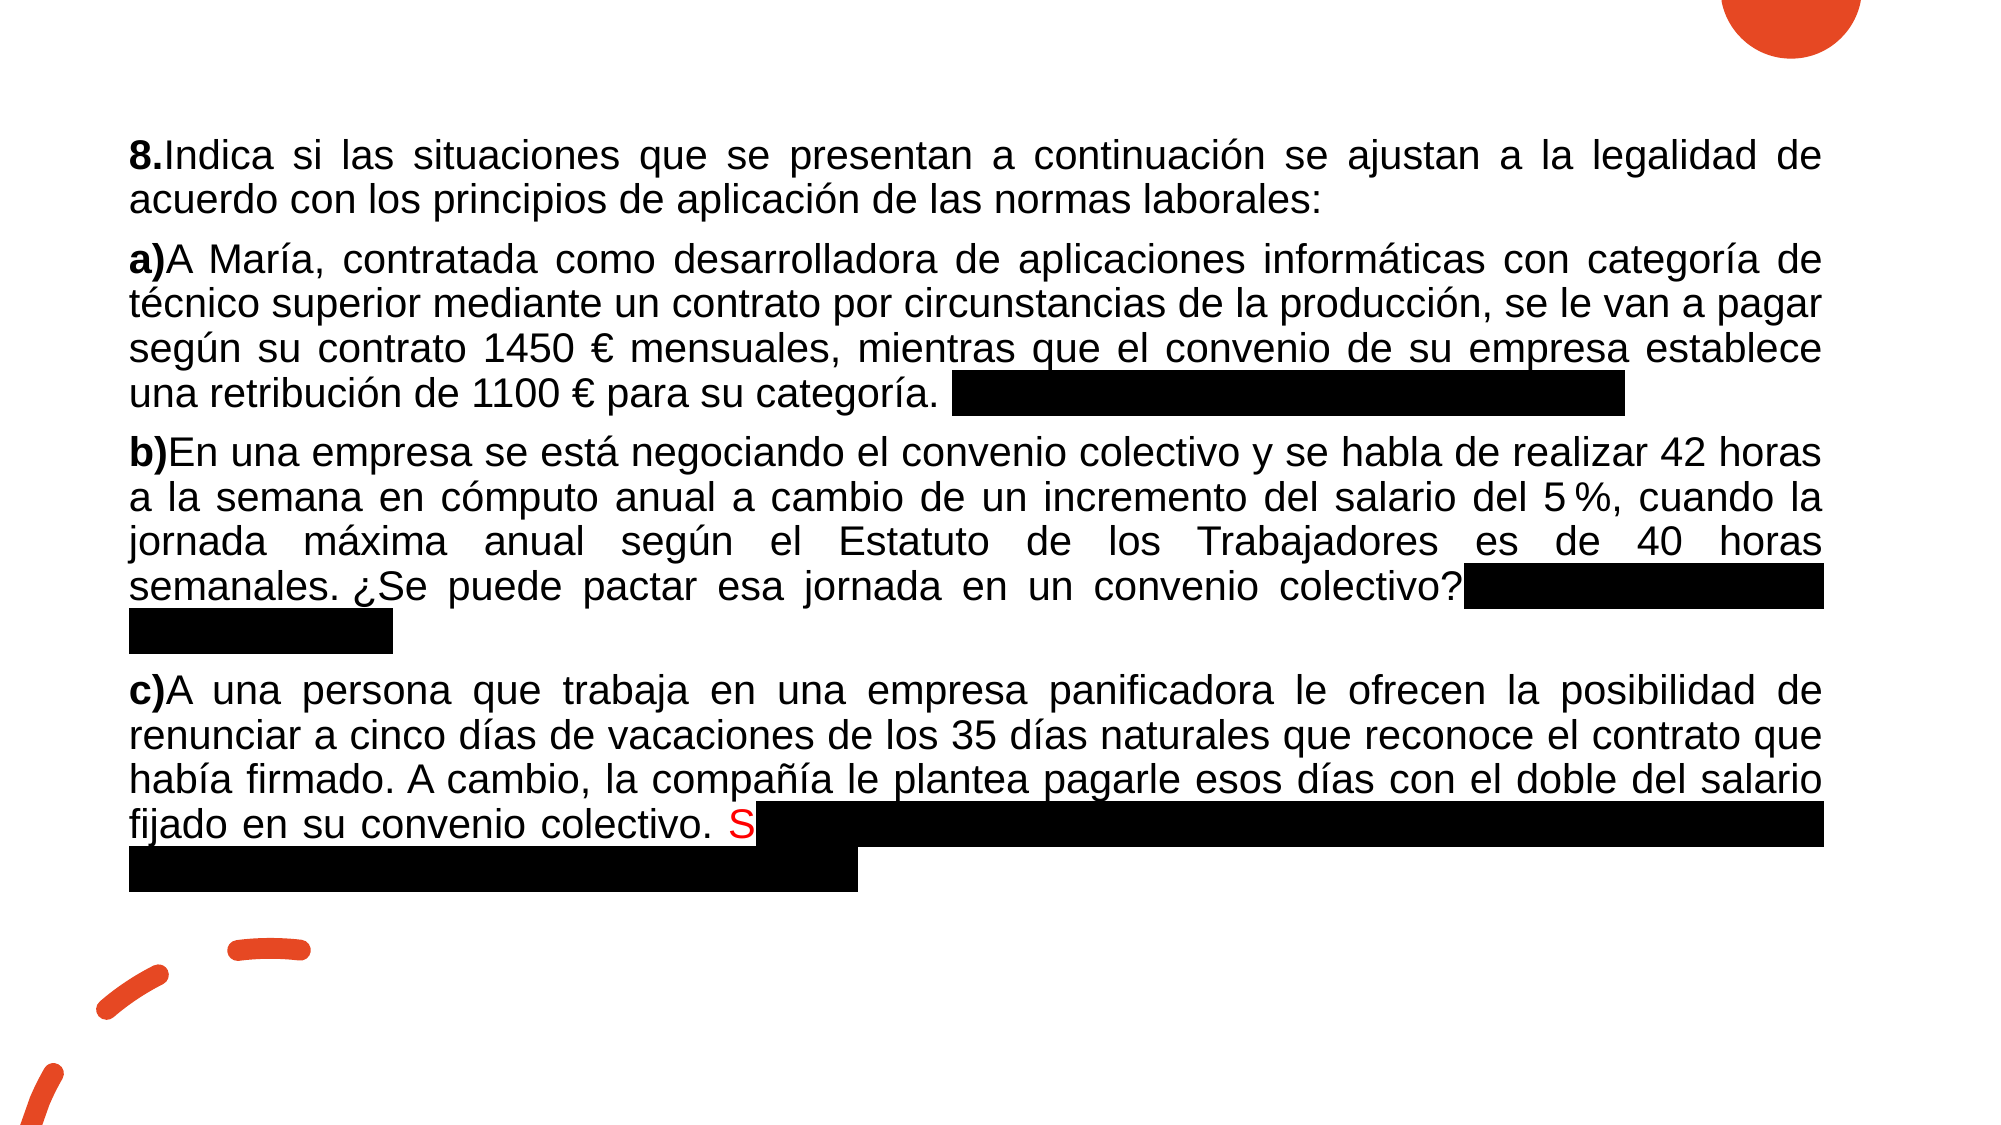

8.Indica si las situaciones que se presentan a continuación se ajustan a la legalidad de acuerdo con los principios de aplicación de las normas laborales:
a)A María, contratada como desarrolladora de aplicaciones informáticas con categoría de técnico superior mediante un contrato por circunstancias de la producción, se le van a pagar según su contrato 1450 € mensuales, mientras que el convenio de su empresa establece una retribución de 1100 € para su categoría. Si. Se aplica la norma más favorable
b)En una empresa se está negociando el convenio colectivo y se habla de realizar 42 horas a la semana en cómputo anual a cambio de un incremento del salario del 5 %, cuando la jornada máxima anual según el Estatuto de los Trabajadores es de 40 horas semanales. ¿Se puede pactar esa jornada en un convenio colectivo?Np, por el ppio de norma mínima
c)A una persona que trabaja en una empresa panificadora le ofrecen la posibilidad de renunciar a cinco días de vacaciones de los 35 días naturales que reconoce el contrato que había firmado. A cambio, la compañía le plantea pagarle esos días con el doble del salario fijado en su convenio colectivo. Si ,por el ppio de irrenunciabilidad de derechas, ya que no renuncia a dchos que le reconoce la ley